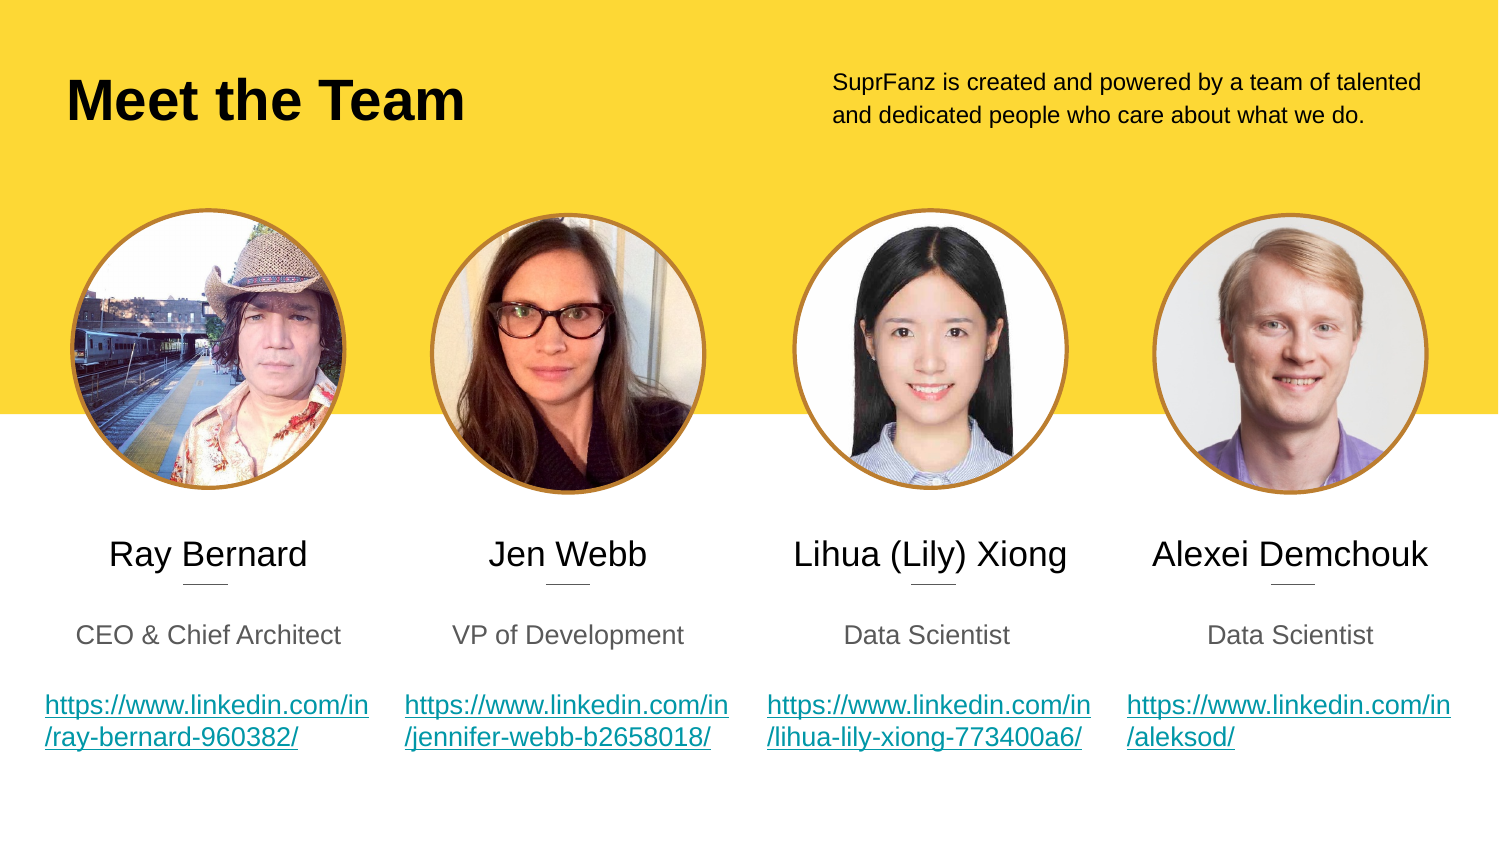

SuprFanz is created and powered by a team of talented and dedicated people who care about what we do.

Meet the Team

Ray Bernard
Jen Webb
Lihua (Lily) Xiong

Alexei Demchouk
CEO & Chief Architect
https://www.linkedin.com/in/ray-bernard-960382/

VP of Development
https://www.linkedin.com/in/jennifer-webb-b2658018/

Data Scientist
https://www.linkedin.com/in/lihua-lily-xiong-773400a6/

Data Scientist
https://www.linkedin.com/in/aleksod/